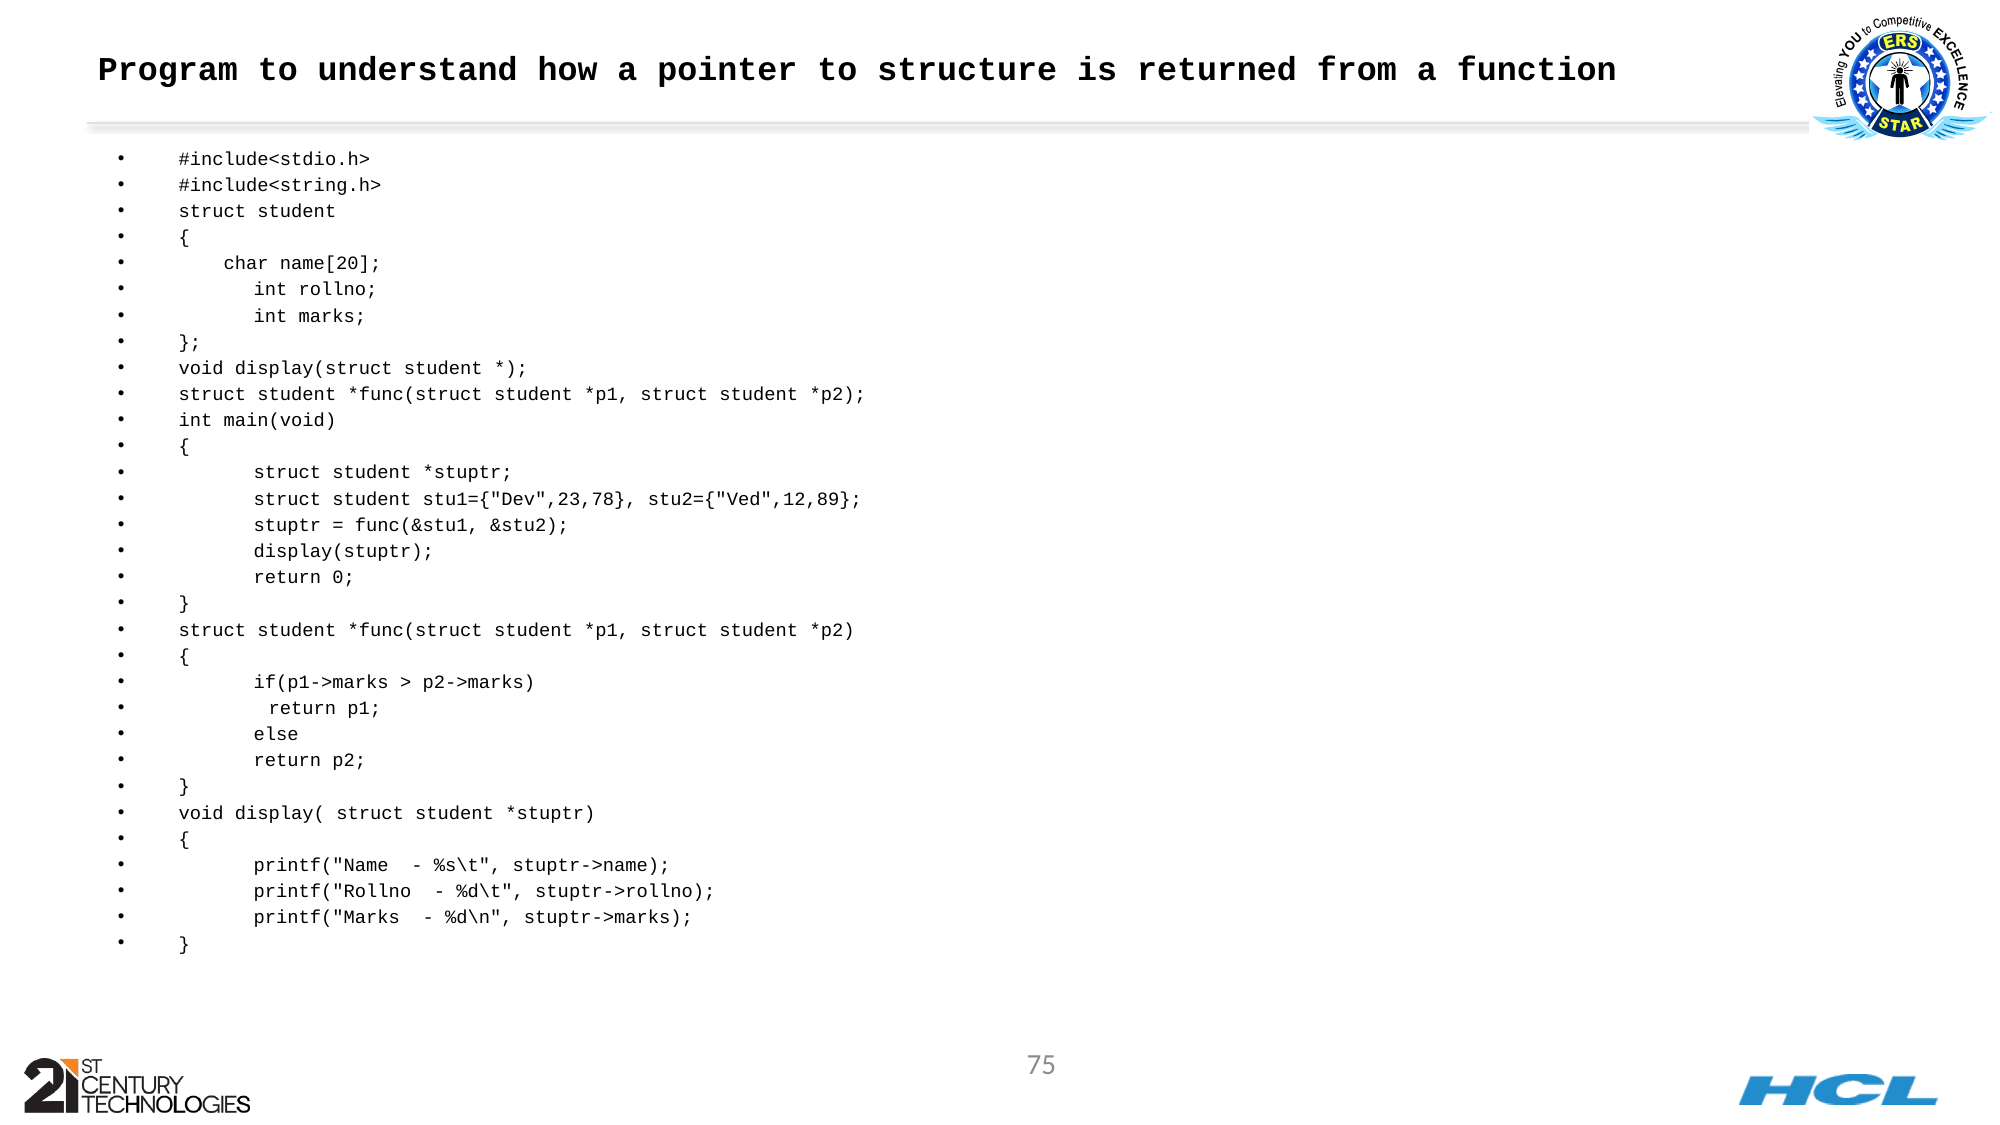

# Program to understand how a pointer to structure is returned from a function
#include<stdio.h>
#include<string.h>
struct student
{
    char name[20];
	int rollno;
	int marks;
};
void display(struct student *);
struct student *func(struct student *p1, struct student *p2);
int main(void)
{
	struct student *stuptr;
	struct student stu1={"Dev",23,78}, stu2={"Ved",12,89};
	stuptr = func(&stu1, &stu2);
	display(stuptr);
	return 0;
}
struct student *func(struct student *p1, struct student *p2)
{
	if(p1->marks > p2->marks)
        return p1;
	else
		return p2;
}
void display( struct student *stuptr)
{
	printf("Name  - %s\t", stuptr->name);
	printf("Rollno  - %d\t", stuptr->rollno);
	printf("Marks  - %d\n", stuptr->marks);
}

75